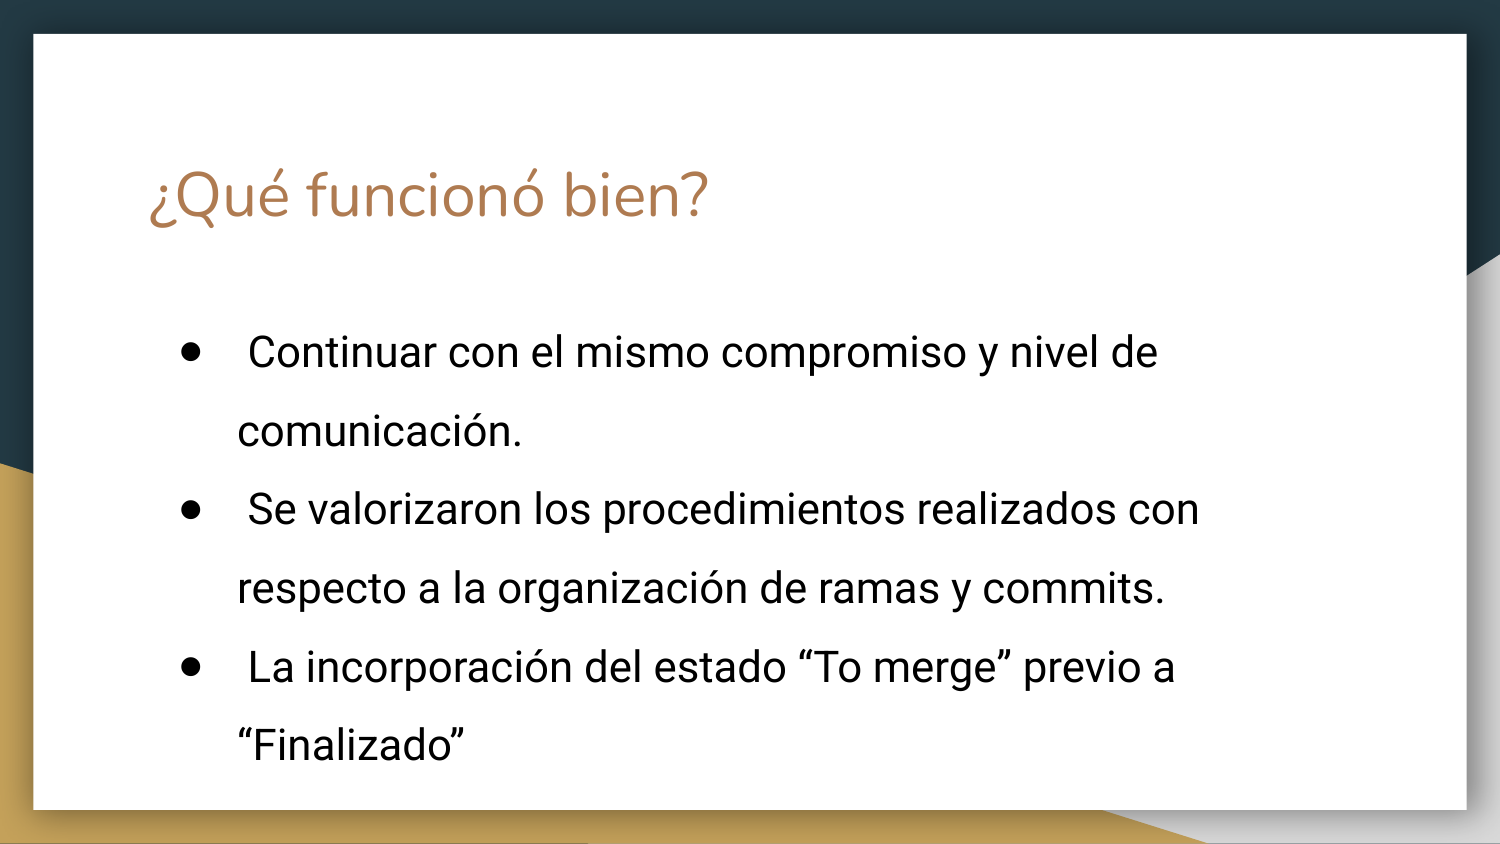

# ¿Qué funcionó bien?

 Continuar con el mismo compromiso y nivel de comunicación.
 Se valorizaron los procedimientos realizados con respecto a la organización de ramas y commits.
 La incorporación del estado “To merge” previo a “Finalizado”